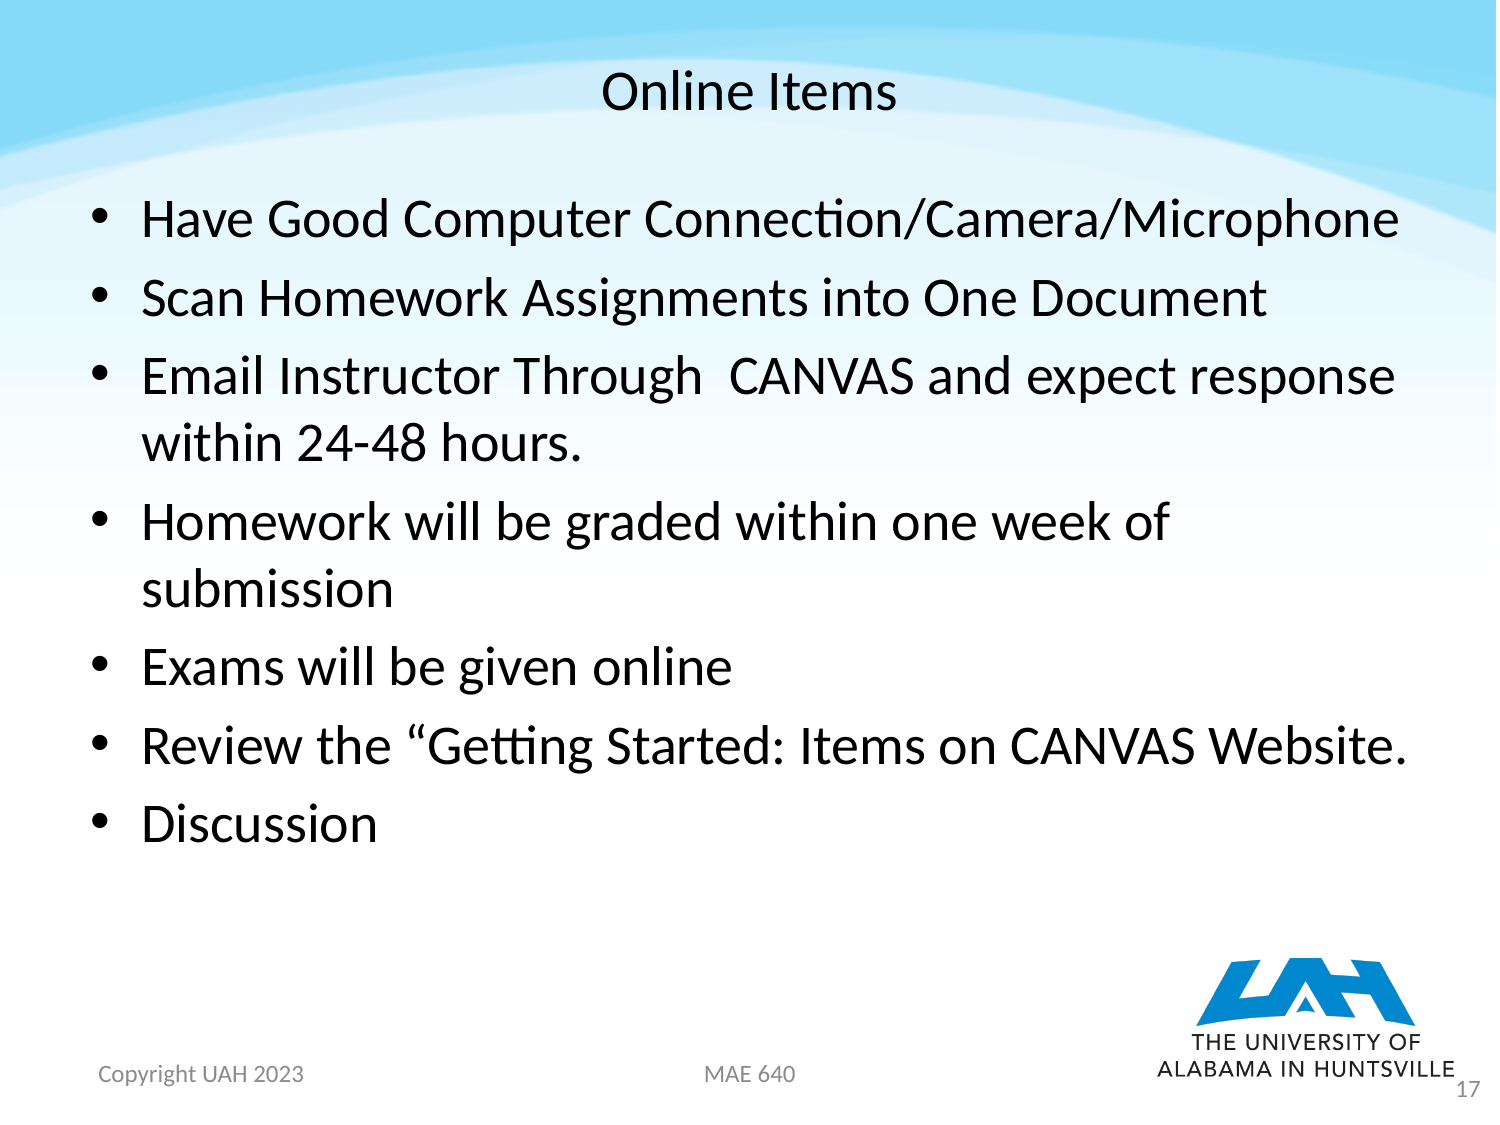

# Online Items
Have Good Computer Connection/Camera/Microphone
Scan Homework Assignments into One Document
Email Instructor Through  CANVAS and expect response within 24-48 hours.
Homework will be graded within one week of submission
Exams will be given online
Review the “Getting Started: Items on CANVAS Website.
Discussion
17